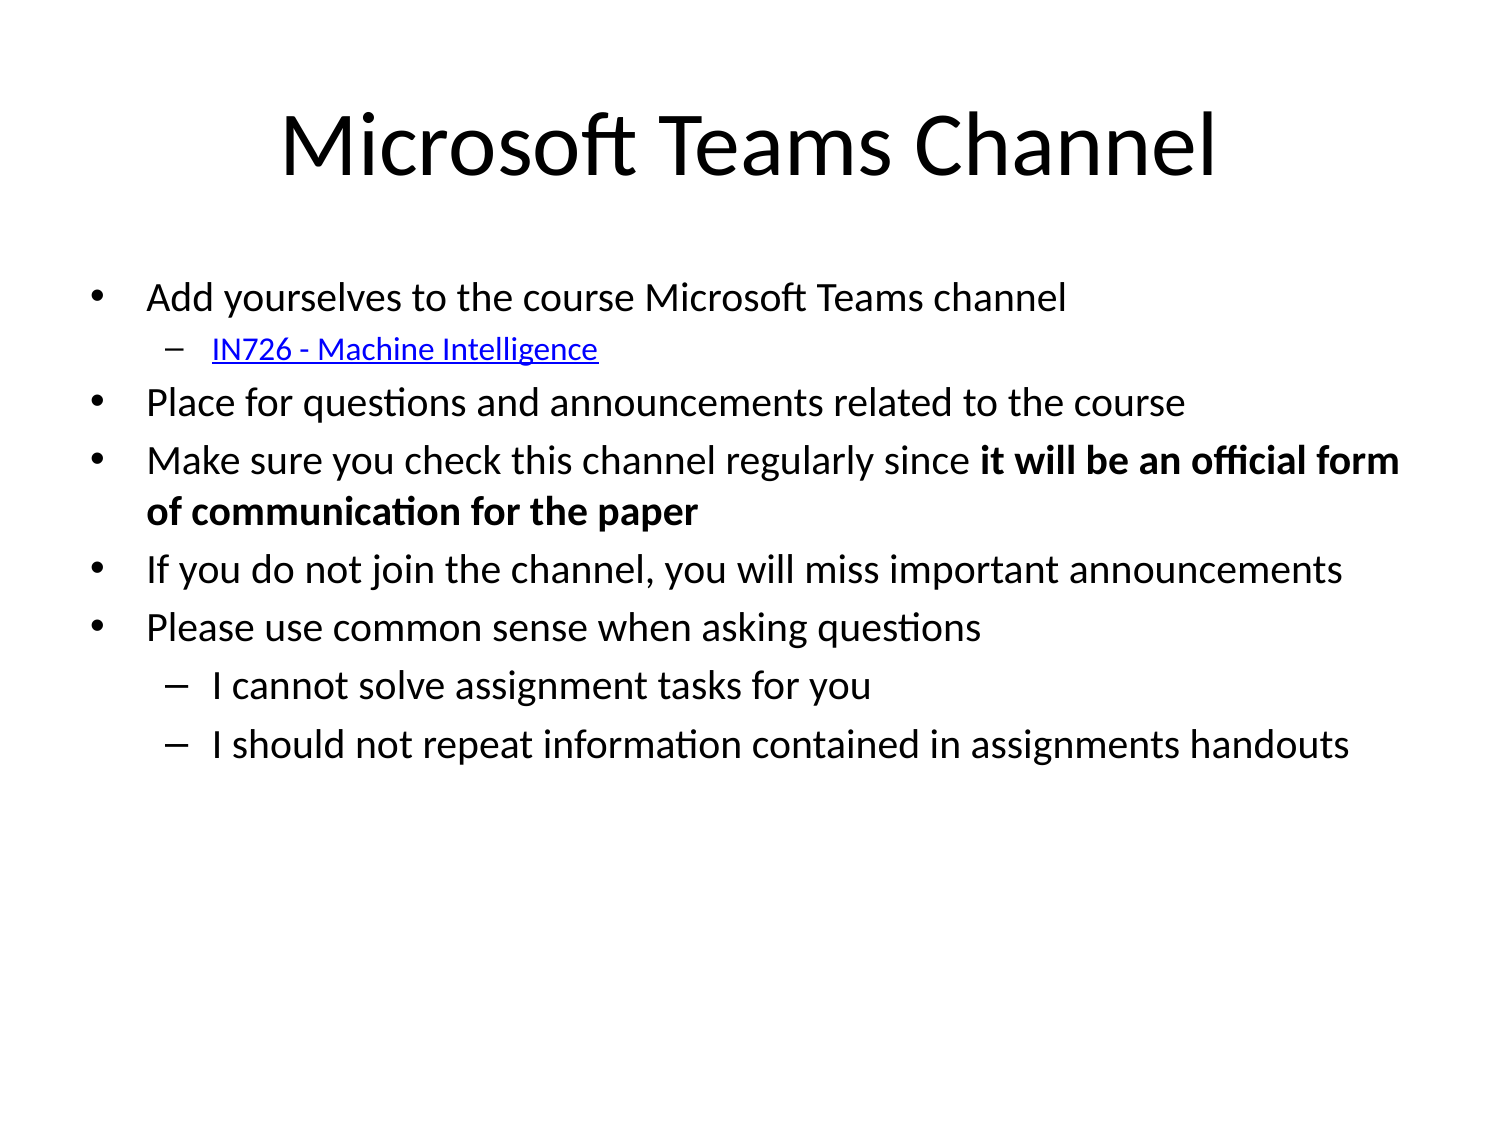

# Microsoft Teams Channel
Add yourselves to the course Microsoft Teams channel
IN726 - Machine Intelligence
Place for questions and announcements related to the course
Make sure you check this channel regularly since it will be an official form of communication for the paper
If you do not join the channel, you will miss important announcements
Please use common sense when asking questions
I cannot solve assignment tasks for you
I should not repeat information contained in assignments handouts